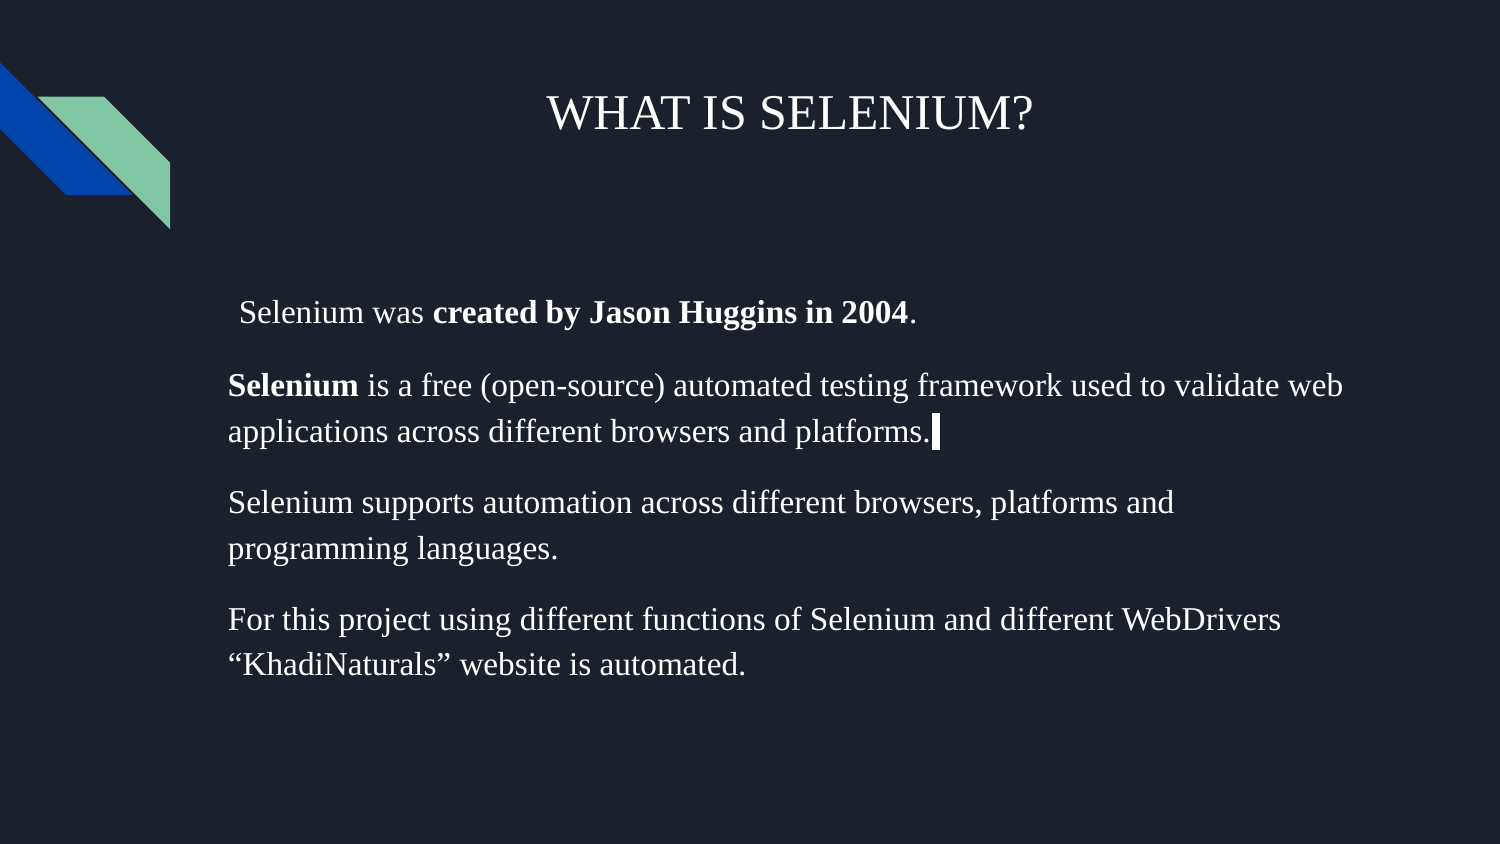

# WHAT IS SELENIUM?
 Selenium was created by Jason Huggins in 2004.
Selenium is a free (open-source) automated testing framework used to validate web applications across different browsers and platforms.
Selenium supports automation across different browsers, platforms and programming languages.
For this project using different functions of Selenium and different WebDrivers “KhadiNaturals” website is automated.